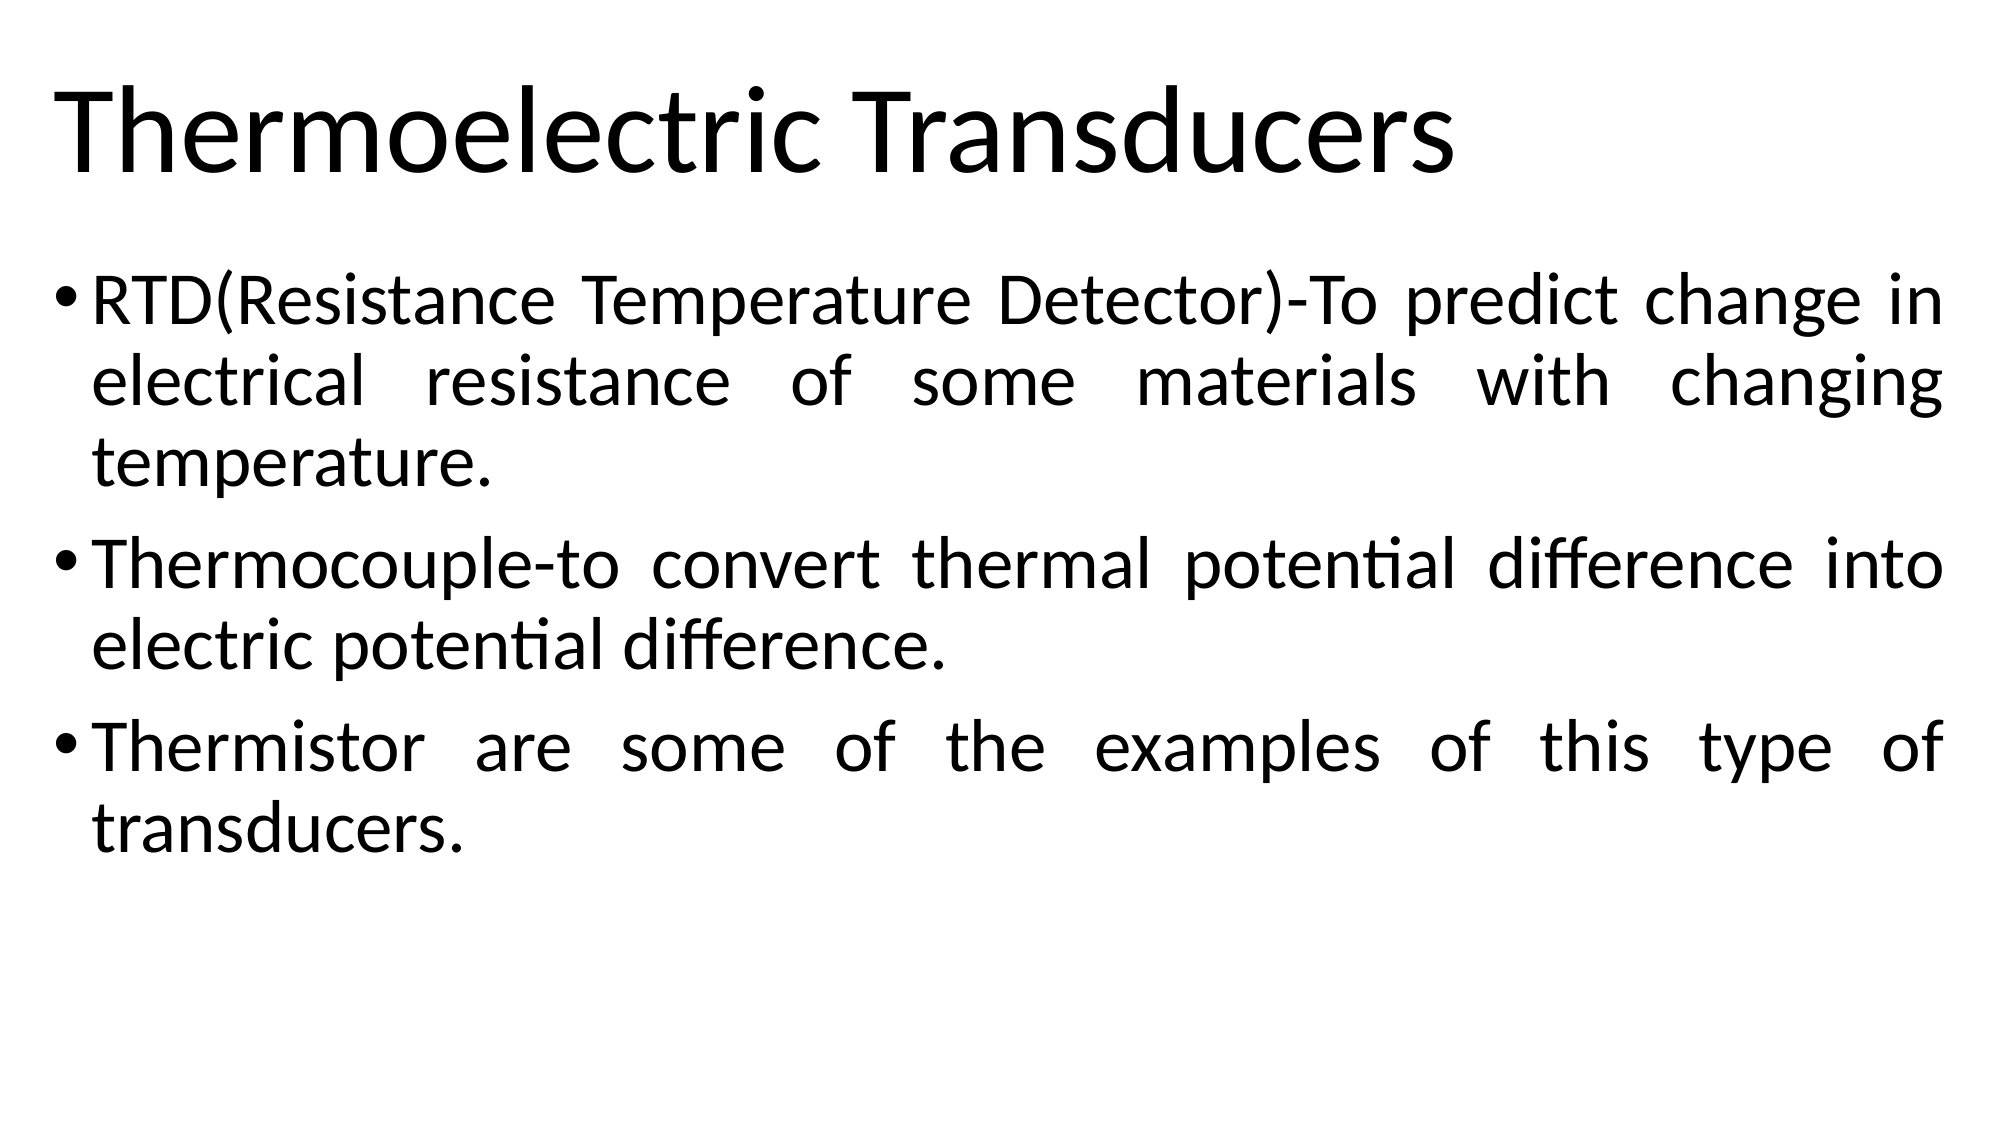

# Thermoelectric Transducers
RTD(Resistance Temperature Detector)-To predict change in electrical resistance of some materials with changing temperature.
Thermocouple-to convert thermal potential difference into electric potential difference.
Thermistor are some of the examples of this type of transducers.